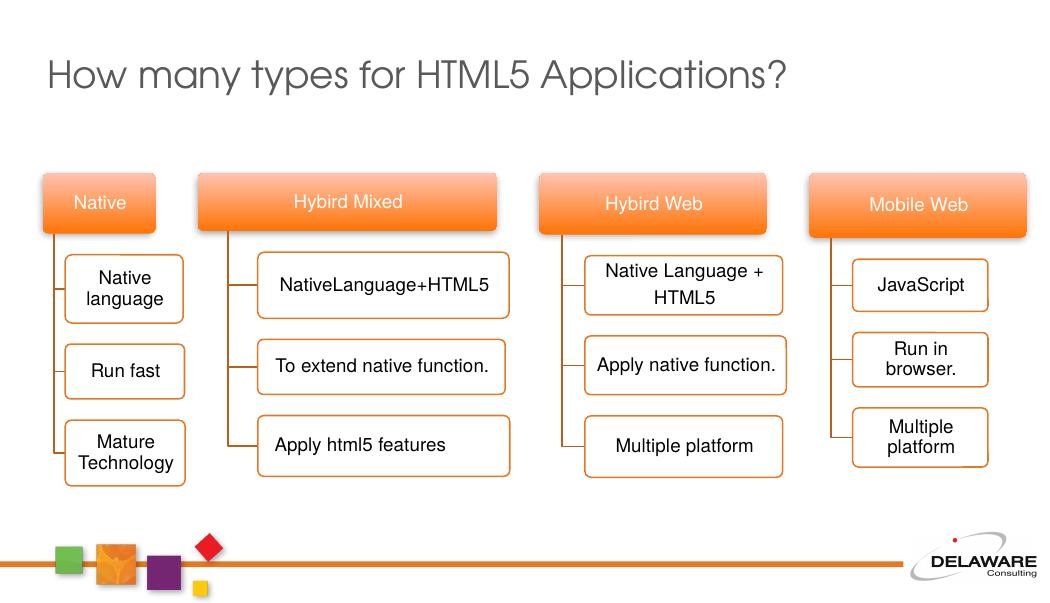

How many types for HTML5 Applications?
Native
Native language
Run fast
Mature Technology
Hybird Mixed
NativeLanguage+HTML5
To extend native function.
  Apply html5 features
Hybird Web
Native Language +
HTML5
Apply native function.
Multiple platform
Mobile Web
JavaScript
Run in browser.
Multiple platform